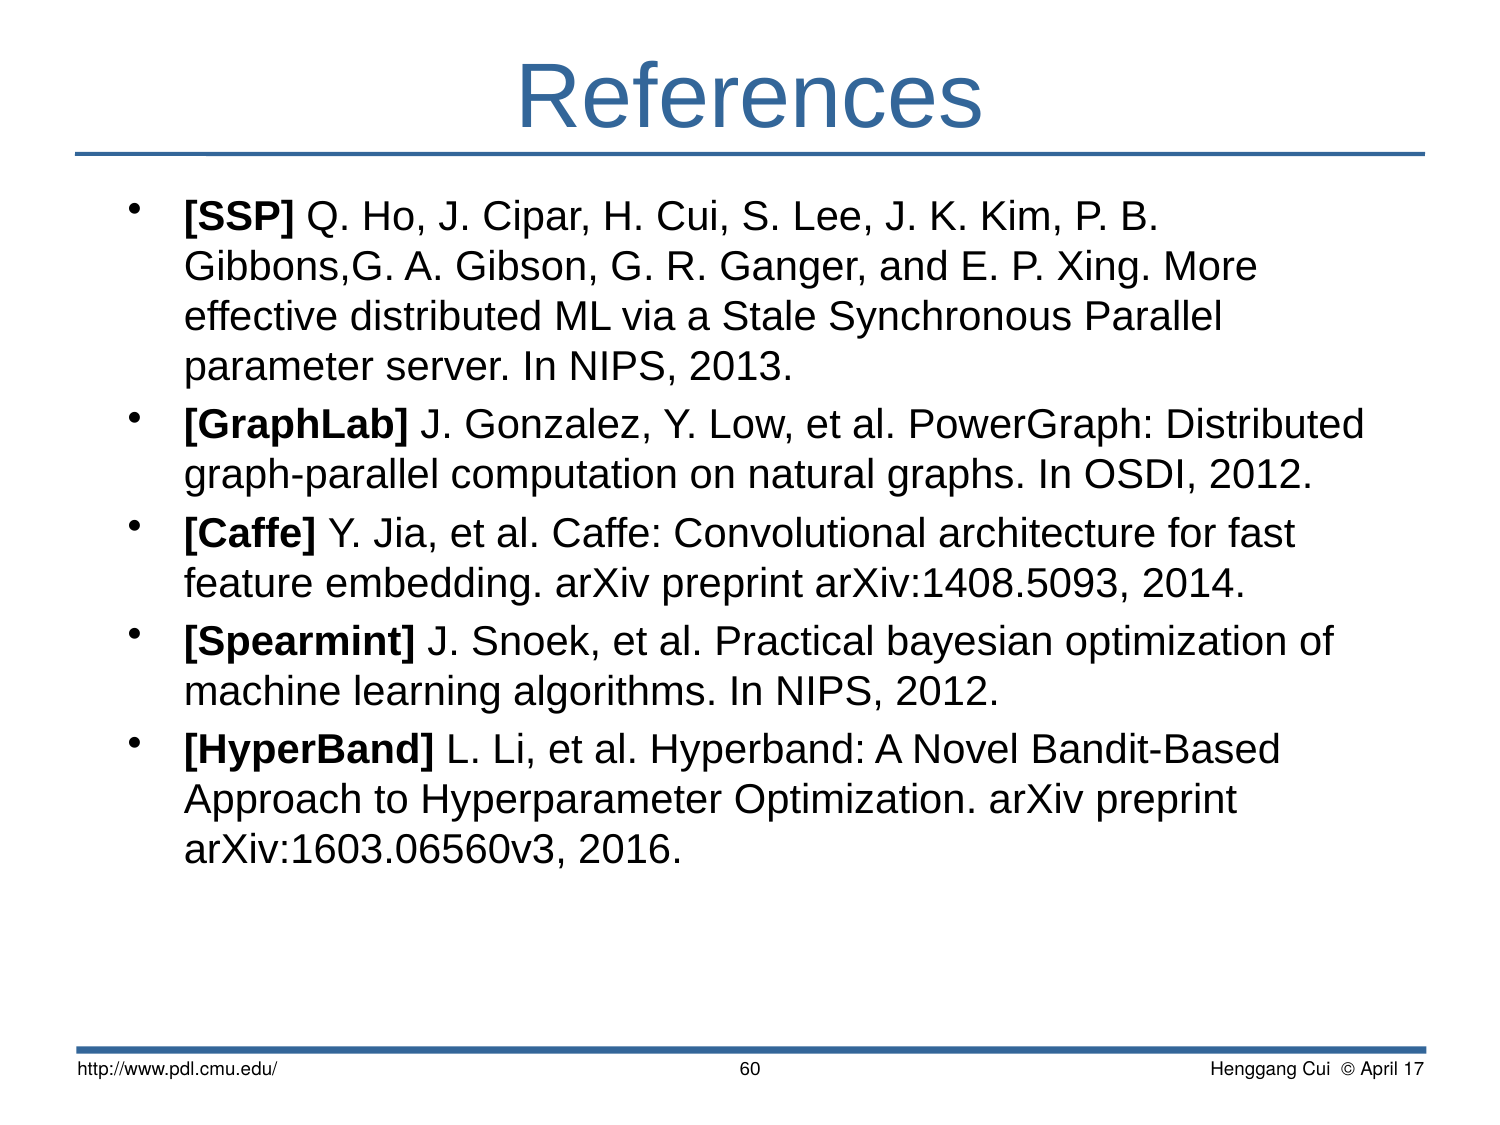

# References
[SSP] Q. Ho, J. Cipar, H. Cui, S. Lee, J. K. Kim, P. B. Gibbons,G. A. Gibson, G. R. Ganger, and E. P. Xing. More effective distributed ML via a Stale Synchronous Parallel parameter server. In NIPS, 2013.
[GraphLab] J. Gonzalez, Y. Low, et al. PowerGraph: Distributed graph-parallel computation on natural graphs. In OSDI, 2012.
[Caffe] Y. Jia, et al. Caffe: Convolutional architecture for fast feature embedding. arXiv preprint arXiv:1408.5093, 2014.
[Spearmint] J. Snoek, et al. Practical bayesian optimization of machine learning algorithms. In NIPS, 2012.
[HyperBand] L. Li, et al. Hyperband: A Novel Bandit-Based Approach to Hyperparameter Optimization. arXiv preprint arXiv:1603.06560v3, 2016.

http://www.pdl.cmu.edu/
   Henggang Cui  © April 17
60